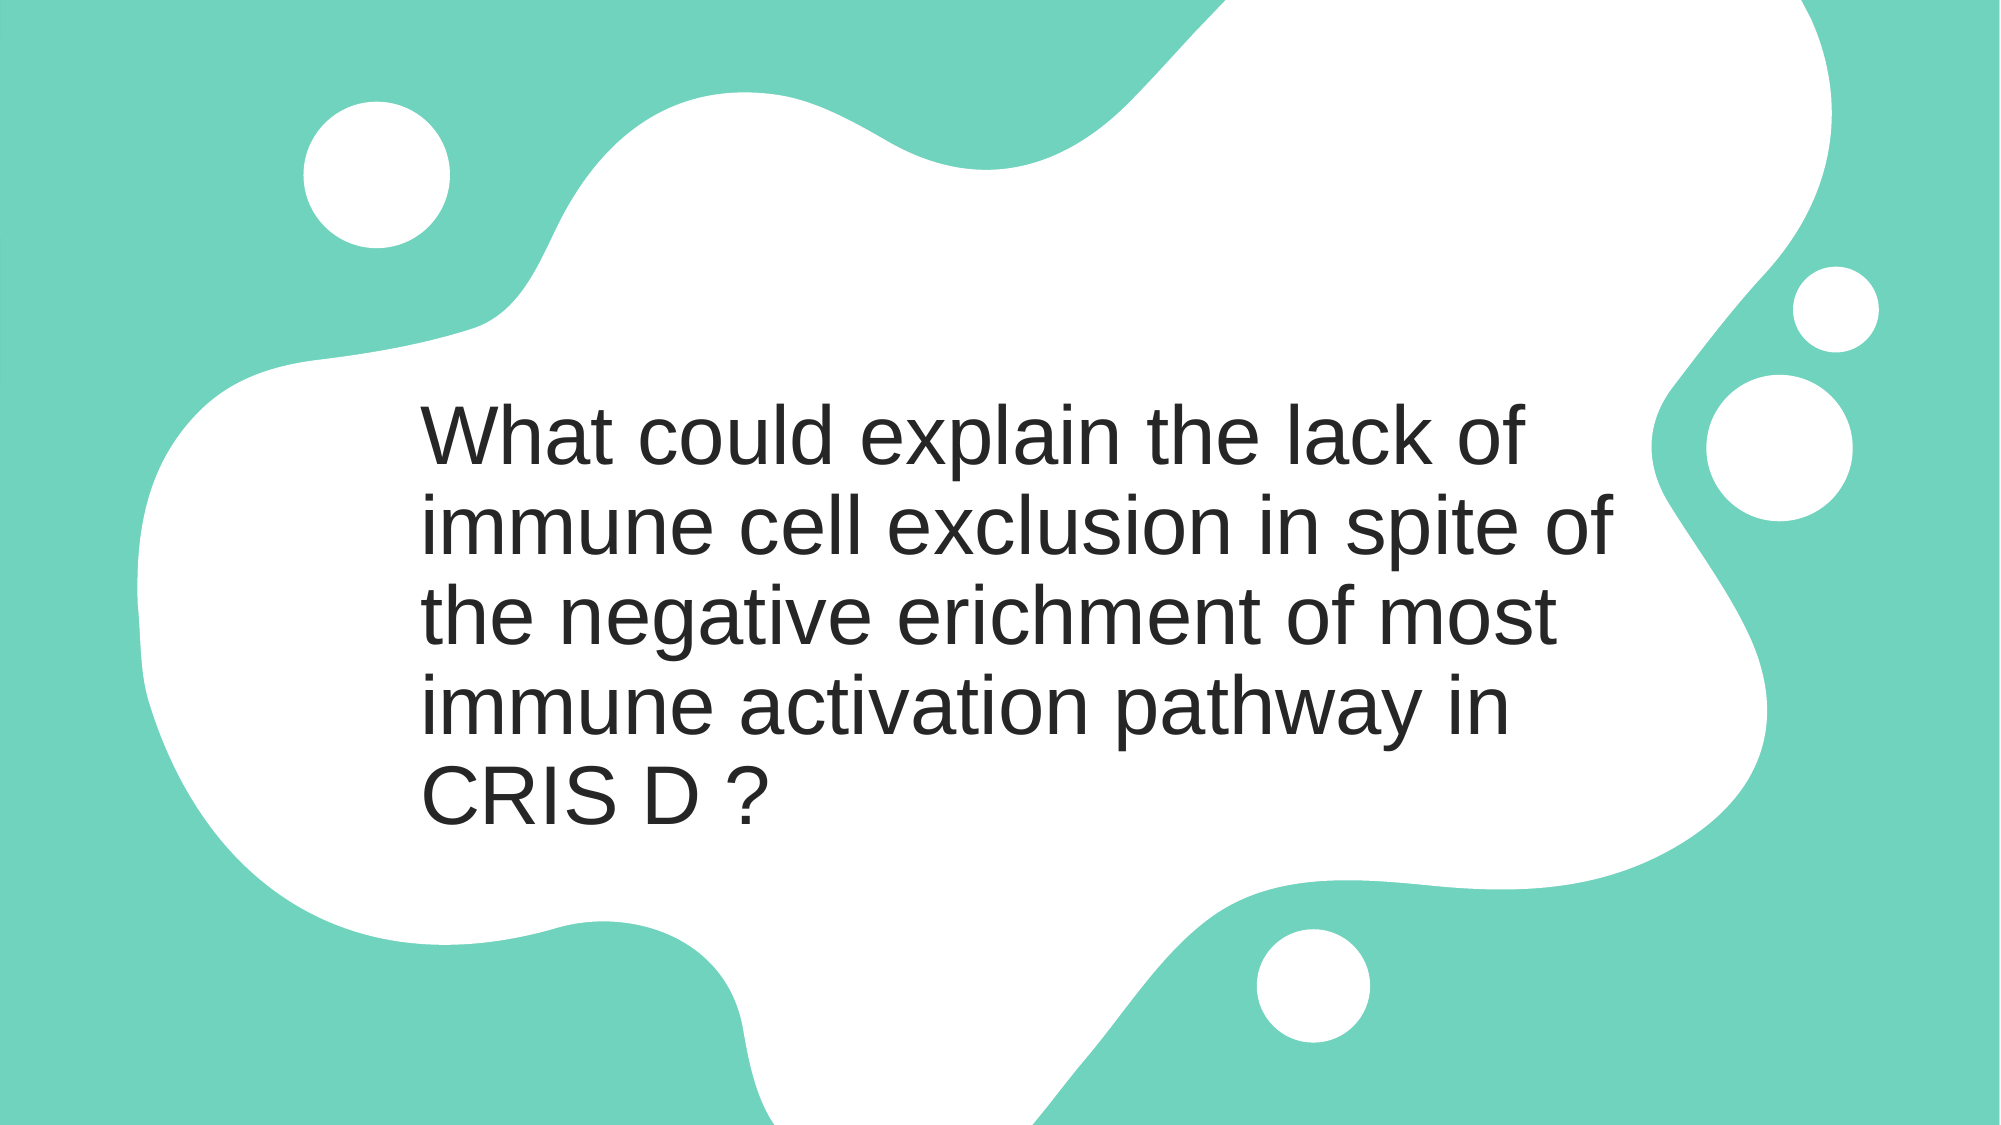

# What could explain the lack of immune cell exclusion in spite of the negative erichment of most immune activation pathway in CRIS D ?